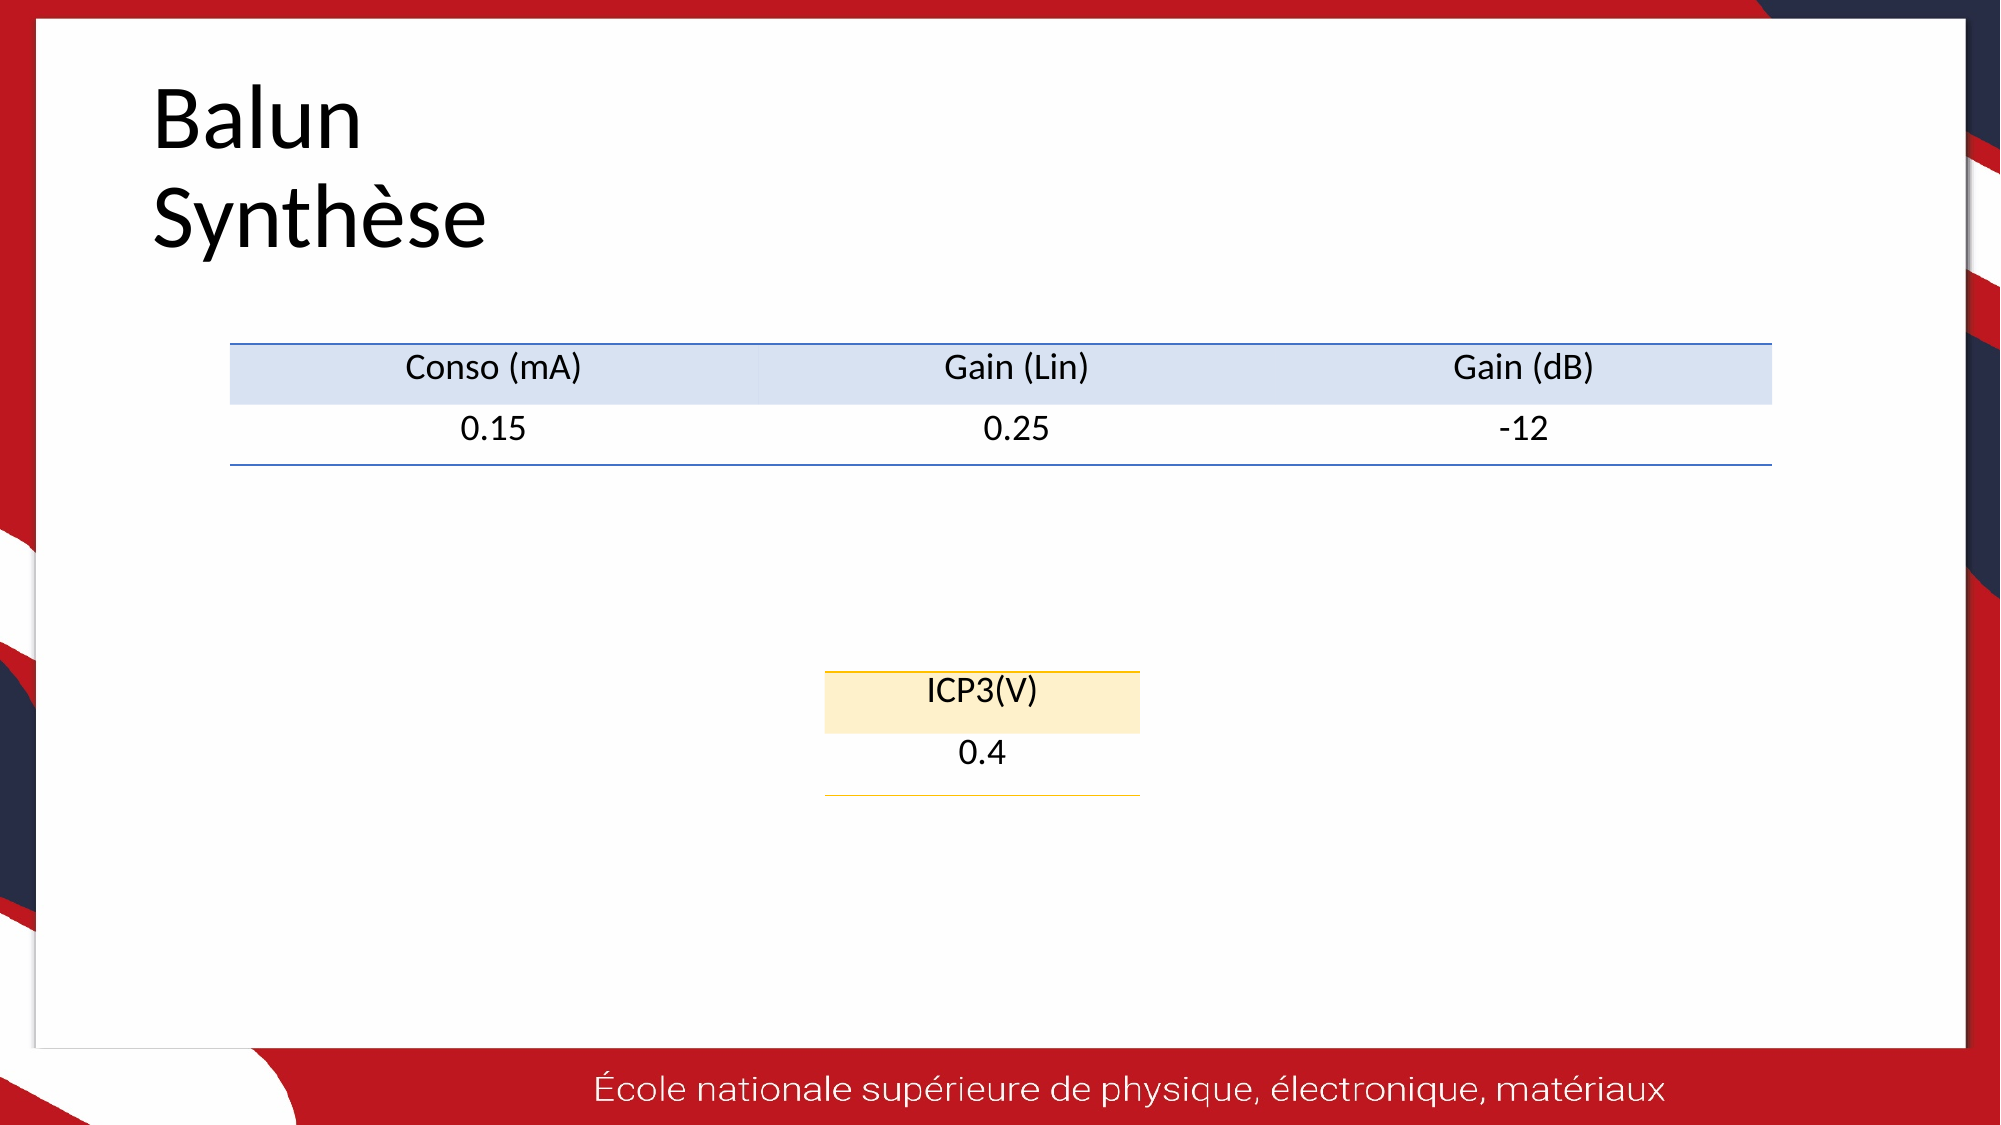

# Balun  Synthèse
| Conso (mA) | Gain (Lin) | Gain (dB) |
| --- | --- | --- |
| 0.15 | 0.25 | -12 |
| ICP3(V) |
| --- |
| 0.4 |
50